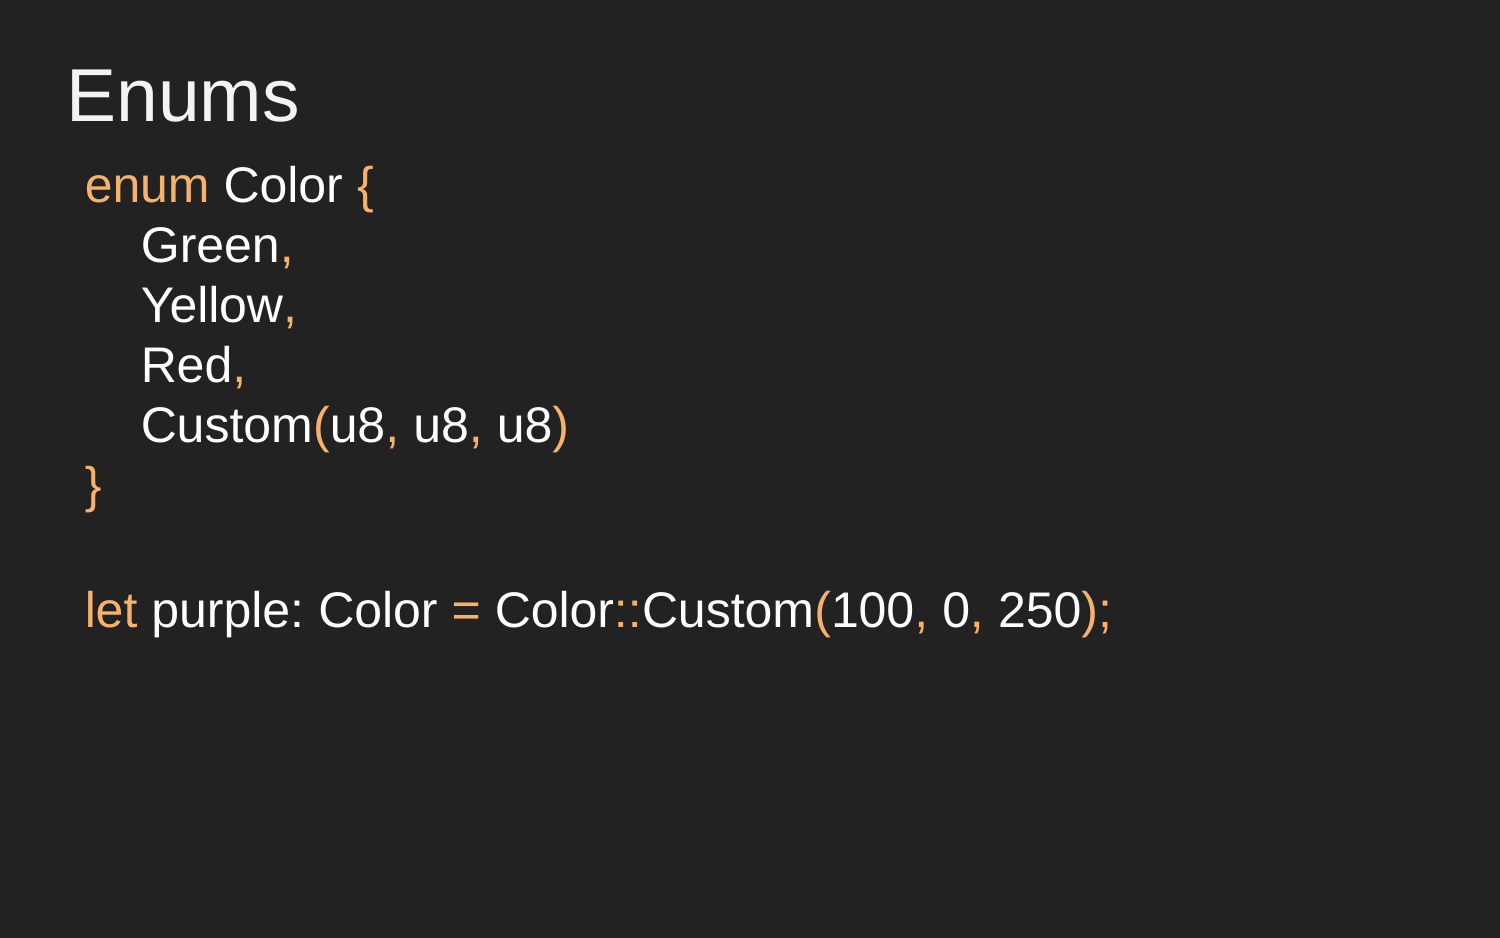

Enums
enum Color {
    Green,
    Yellow,
    Red,
    Custom(u8, u8, u8)
}
let purple: Color = Color::Custom(100, 0, 250);